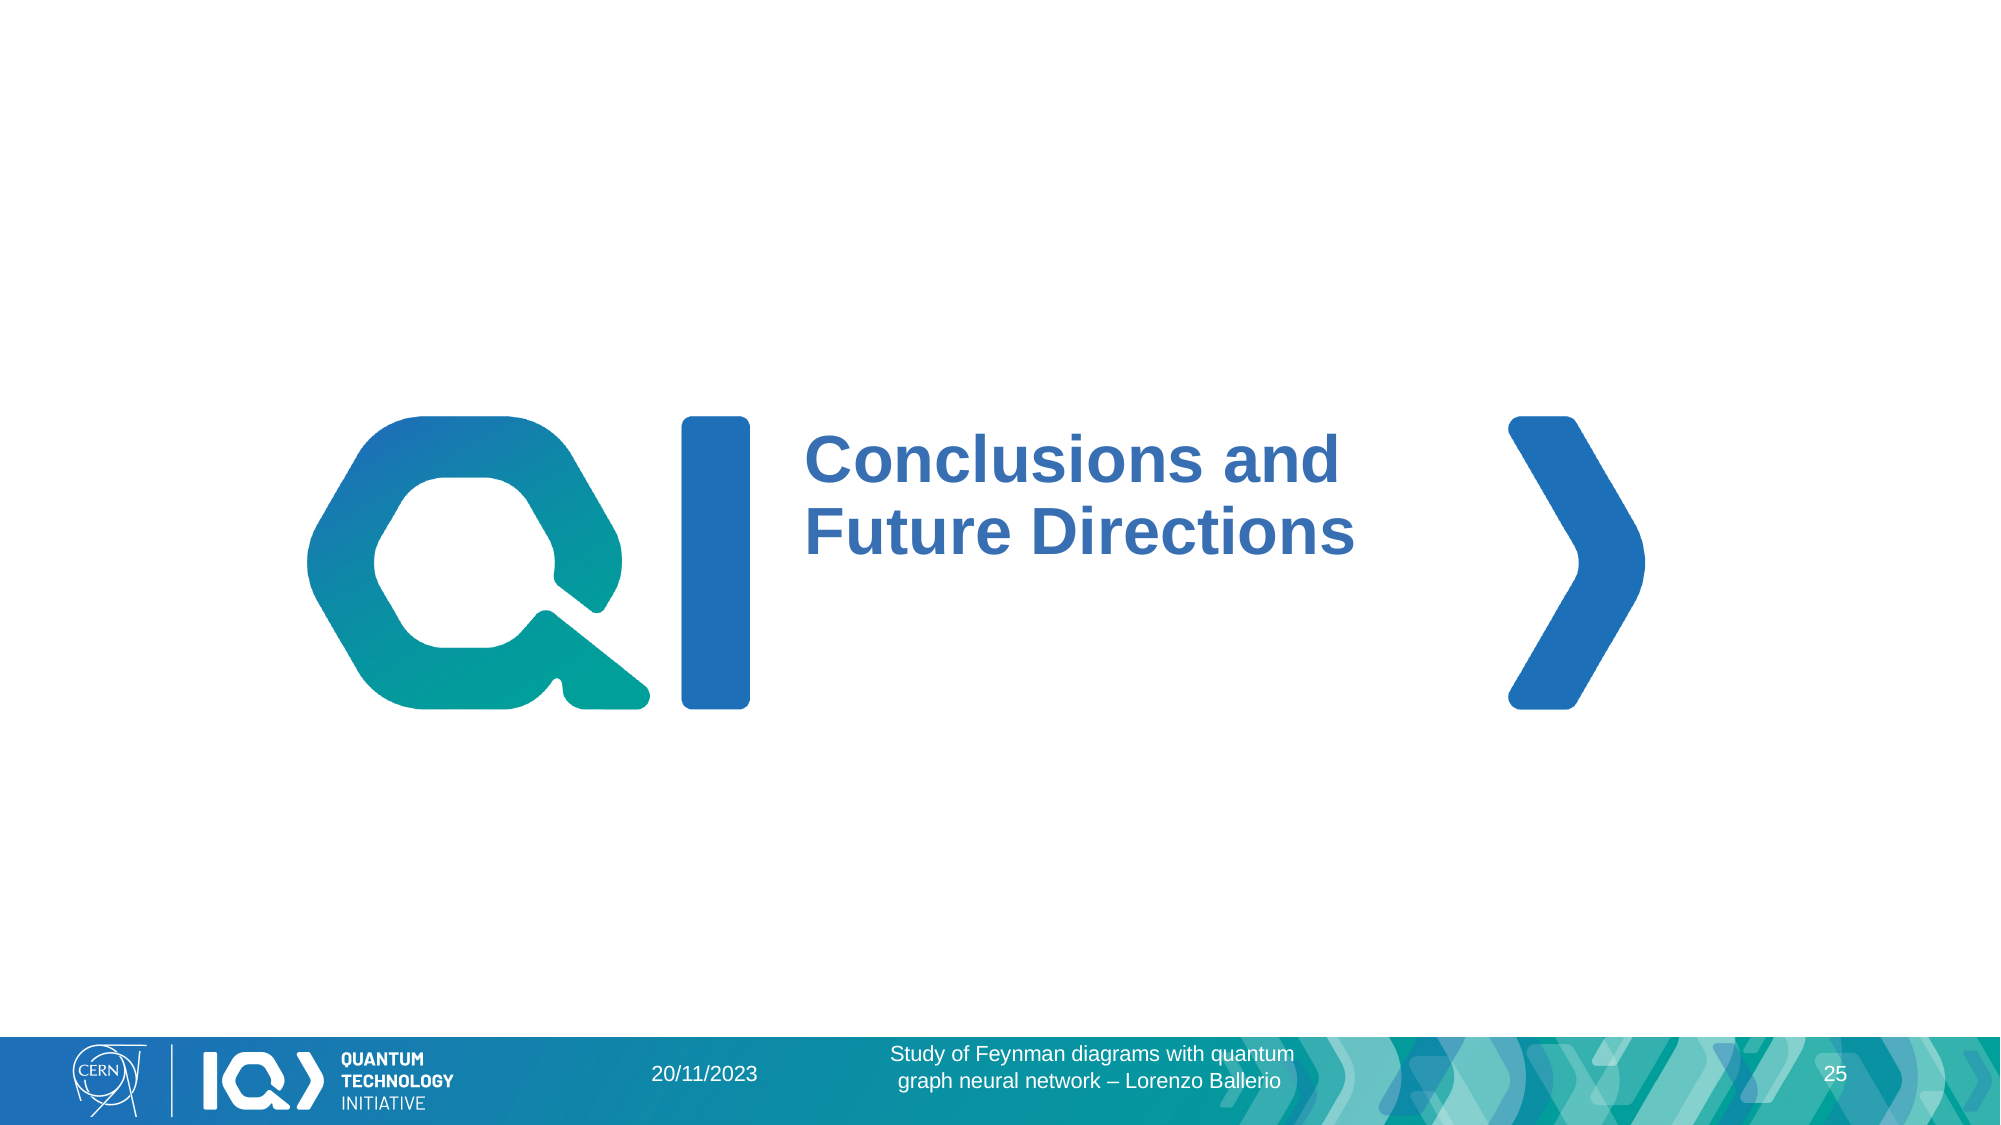

Conclusions and Future Directions
20/11/2023
25
Study of Feynman diagrams with quantum graph neural network – Lorenzo Ballerio